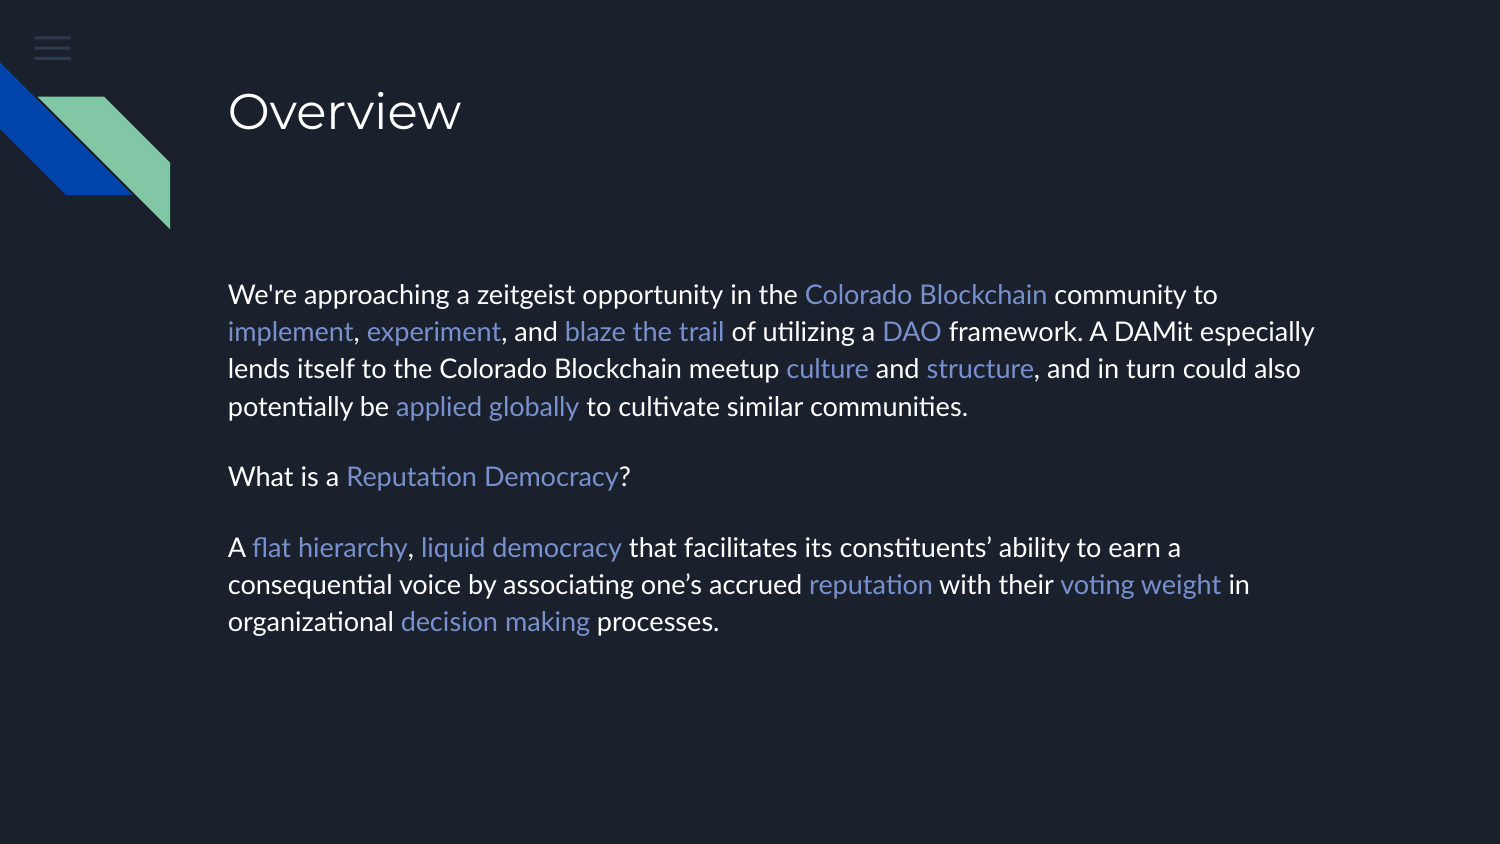

# Overview
We're approaching a zeitgeist opportunity in the Colorado Blockchain community to implement, experiment, and blaze the trail of utilizing a DAO framework. A DAMit especially lends itself to the Colorado Blockchain meetup culture and structure, and in turn could also potentially be applied globally to cultivate similar communities.
What is a Reputation Democracy?
A flat hierarchy, liquid democracy that facilitates its constituents’ ability to earn a consequential voice by associating one’s accrued reputation with their voting weight in organizational decision making processes.